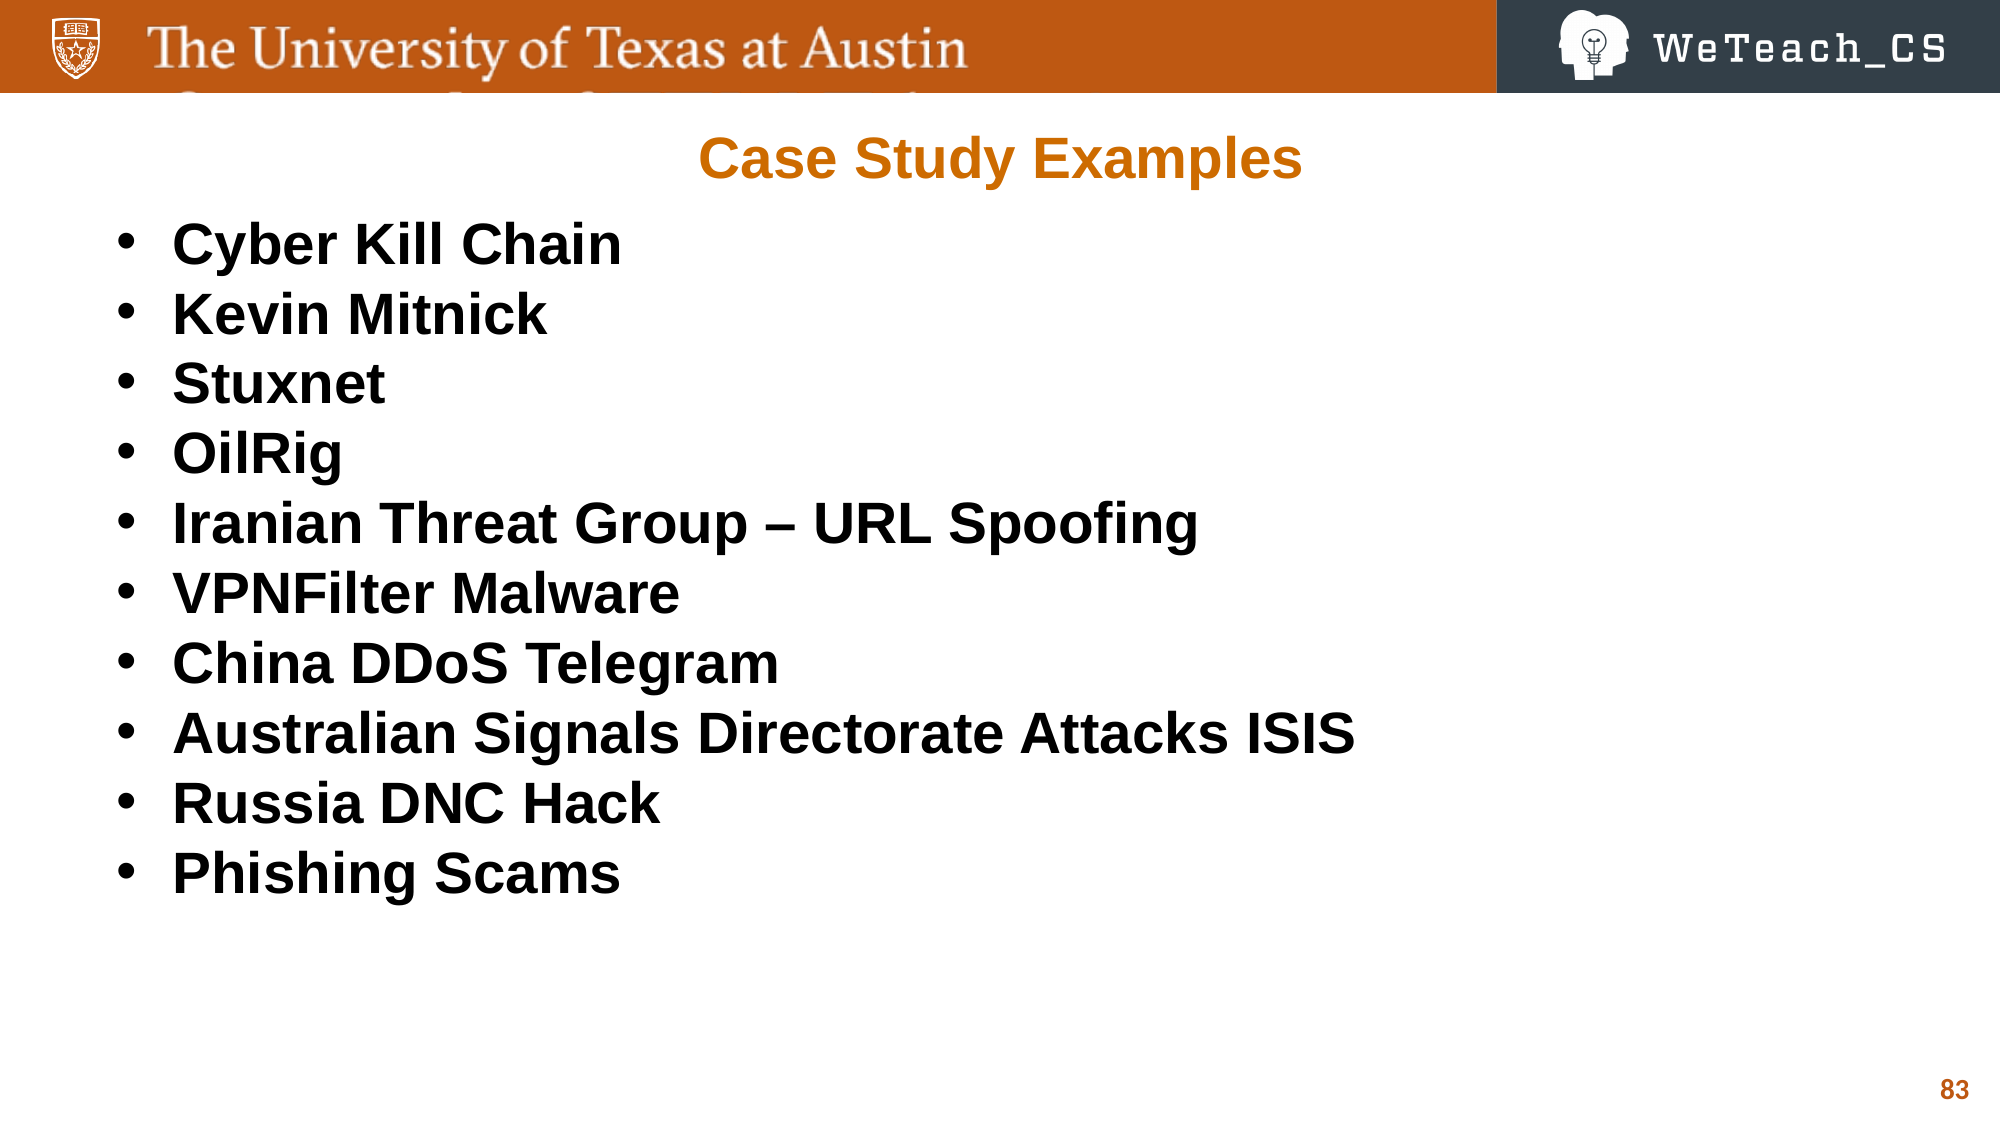

Case Study Examples
Cyber Kill Chain
Kevin Mitnick
Stuxnet
OilRig
Iranian Threat Group – URL Spoofing
VPNFilter Malware
China DDoS Telegram
Australian Signals Directorate Attacks ISIS
Russia DNC Hack
Phishing Scams